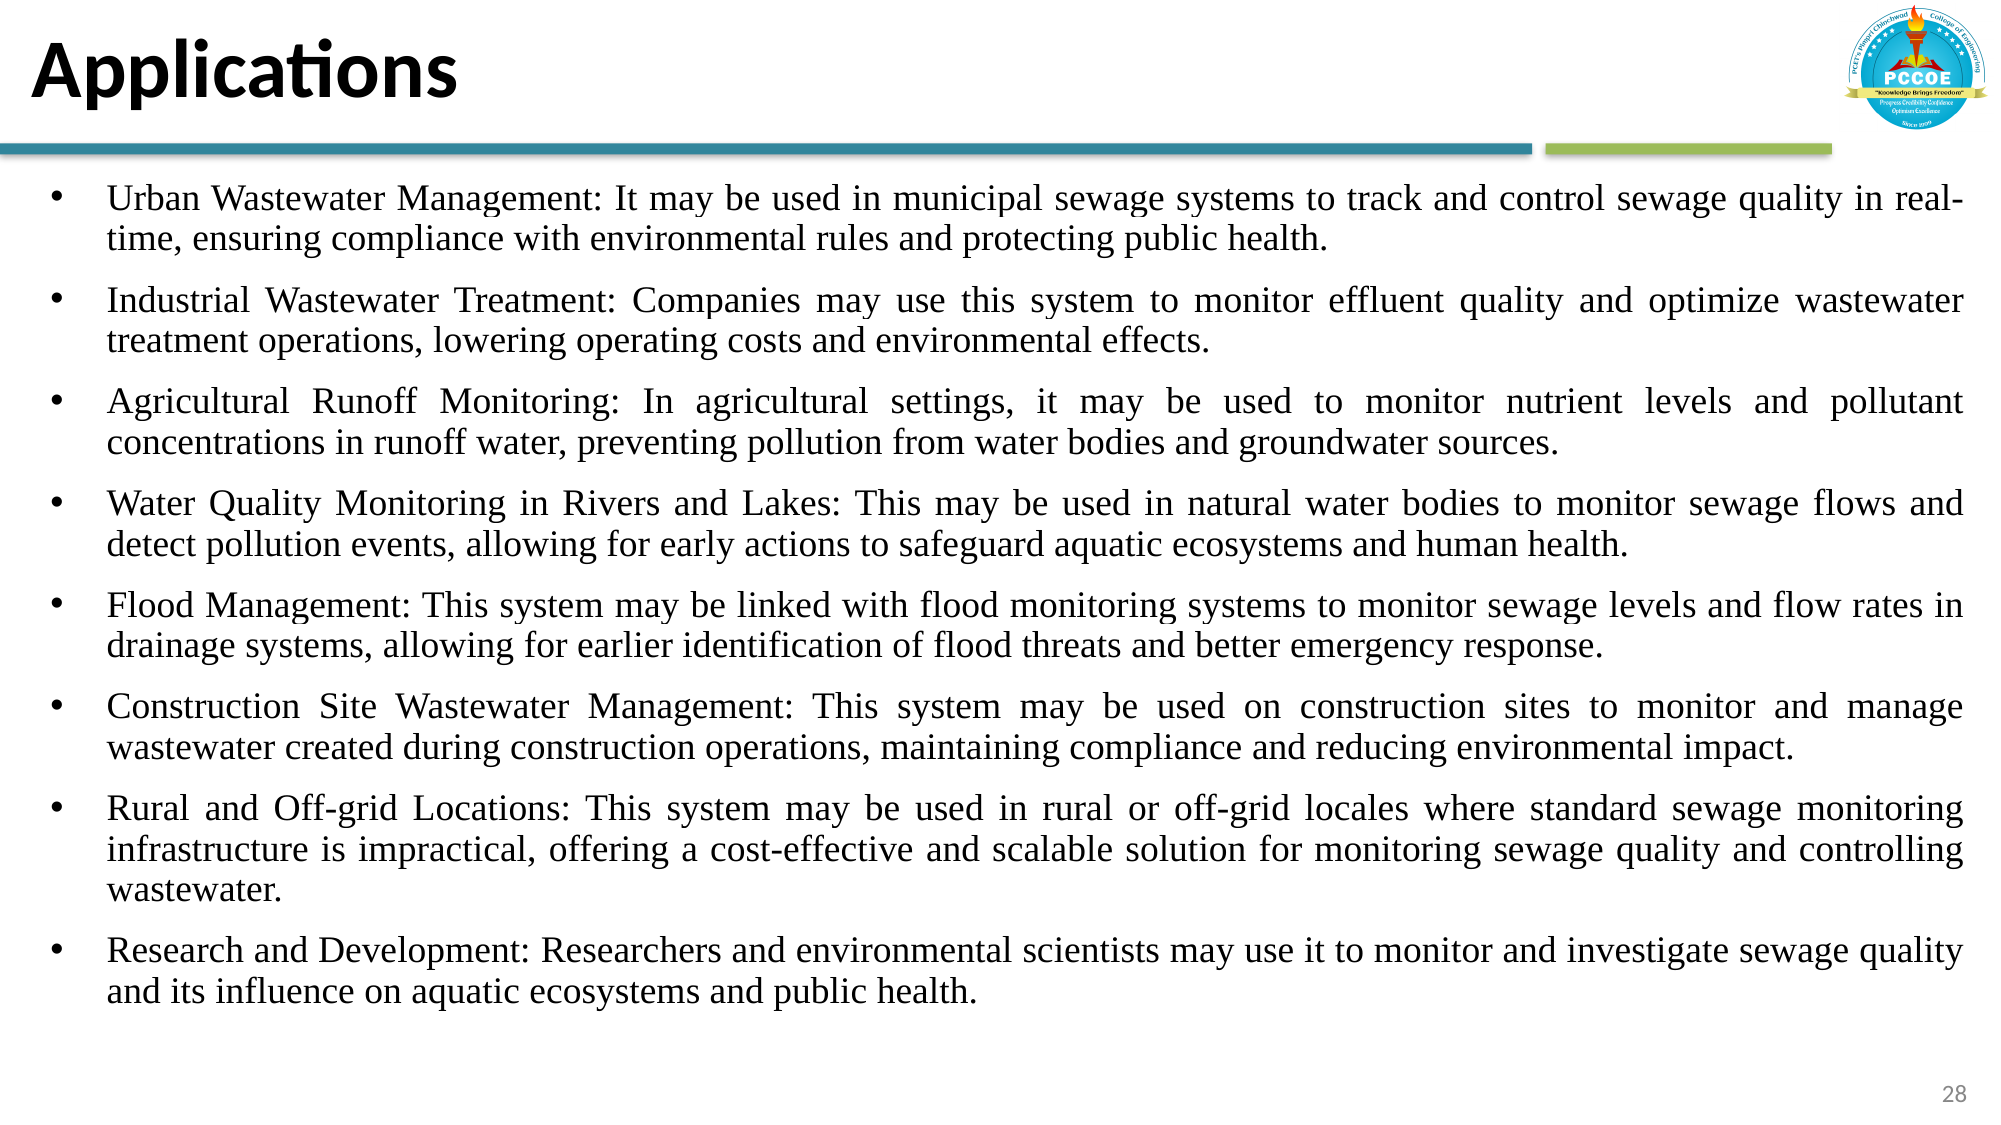

# Applications
Urban Wastewater Management: It may be used in municipal sewage systems to track and control sewage quality in real-time, ensuring compliance with environmental rules and protecting public health.
Industrial Wastewater Treatment: Companies may use this system to monitor effluent quality and optimize wastewater treatment operations, lowering operating costs and environmental effects.
Agricultural Runoff Monitoring: In agricultural settings, it may be used to monitor nutrient levels and pollutant concentrations in runoff water, preventing pollution from water bodies and groundwater sources.
Water Quality Monitoring in Rivers and Lakes: This may be used in natural water bodies to monitor sewage flows and detect pollution events, allowing for early actions to safeguard aquatic ecosystems and human health.
Flood Management: This system may be linked with flood monitoring systems to monitor sewage levels and flow rates in drainage systems, allowing for earlier identification of flood threats and better emergency response.
Construction Site Wastewater Management: This system may be used on construction sites to monitor and manage wastewater created during construction operations, maintaining compliance and reducing environmental impact.
Rural and Off-grid Locations: This system may be used in rural or off-grid locales where standard sewage monitoring infrastructure is impractical, offering a cost-effective and scalable solution for monitoring sewage quality and controlling wastewater.
Research and Development: Researchers and environmental scientists may use it to monitor and investigate sewage quality and its influence on aquatic ecosystems and public health.

28